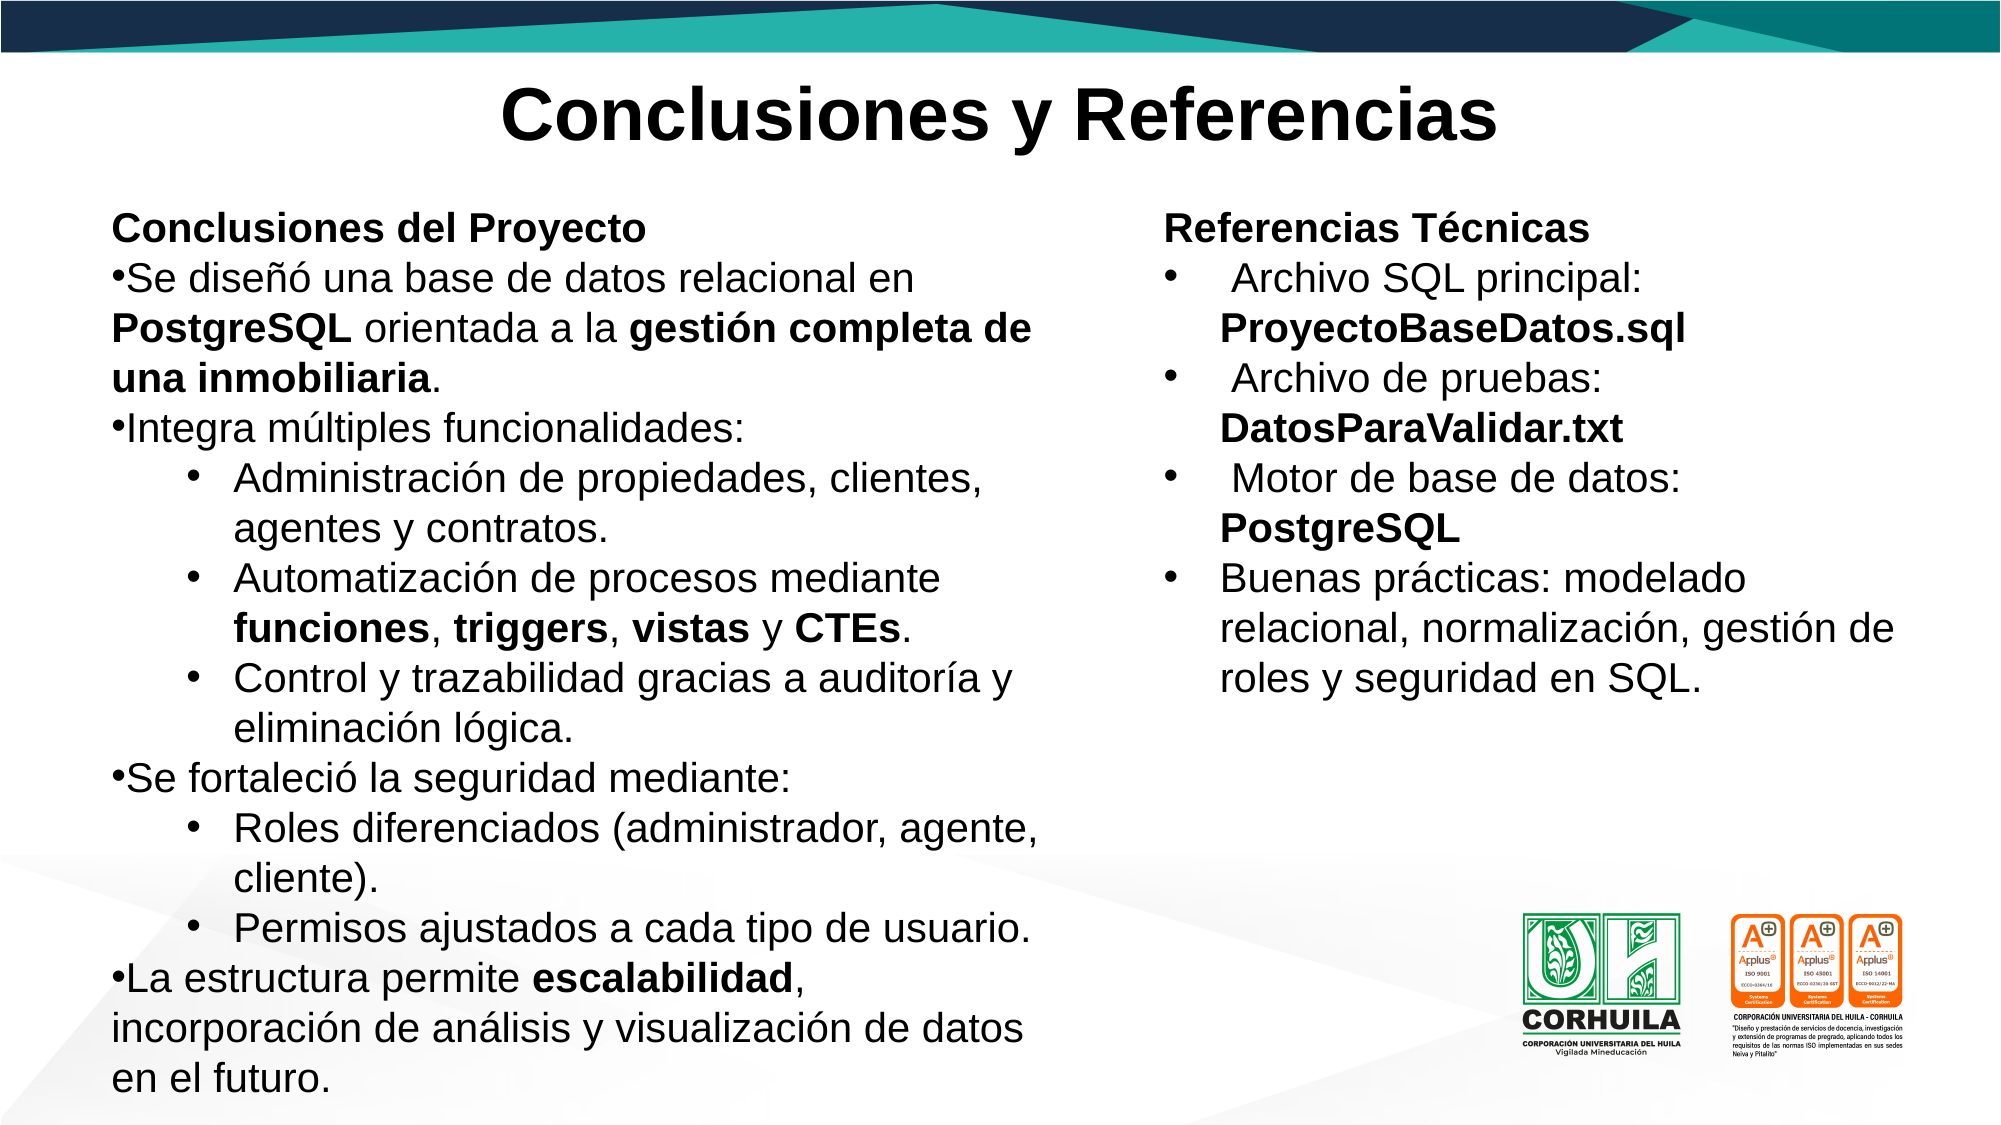

Conclusiones y Referencias
Conclusiones del Proyecto
Se diseñó una base de datos relacional en PostgreSQL orientada a la gestión completa de una inmobiliaria.
Integra múltiples funcionalidades:
Administración de propiedades, clientes, agentes y contratos.
Automatización de procesos mediante funciones, triggers, vistas y CTEs.
Control y trazabilidad gracias a auditoría y eliminación lógica.
Se fortaleció la seguridad mediante:
Roles diferenciados (administrador, agente, cliente).
Permisos ajustados a cada tipo de usuario.
La estructura permite escalabilidad, incorporación de análisis y visualización de datos en el futuro.
Referencias Técnicas
 Archivo SQL principal: ProyectoBaseDatos.sql
 Archivo de pruebas: DatosParaValidar.txt
 Motor de base de datos: PostgreSQL
Buenas prácticas: modelado relacional, normalización, gestión de roles y seguridad en SQL.